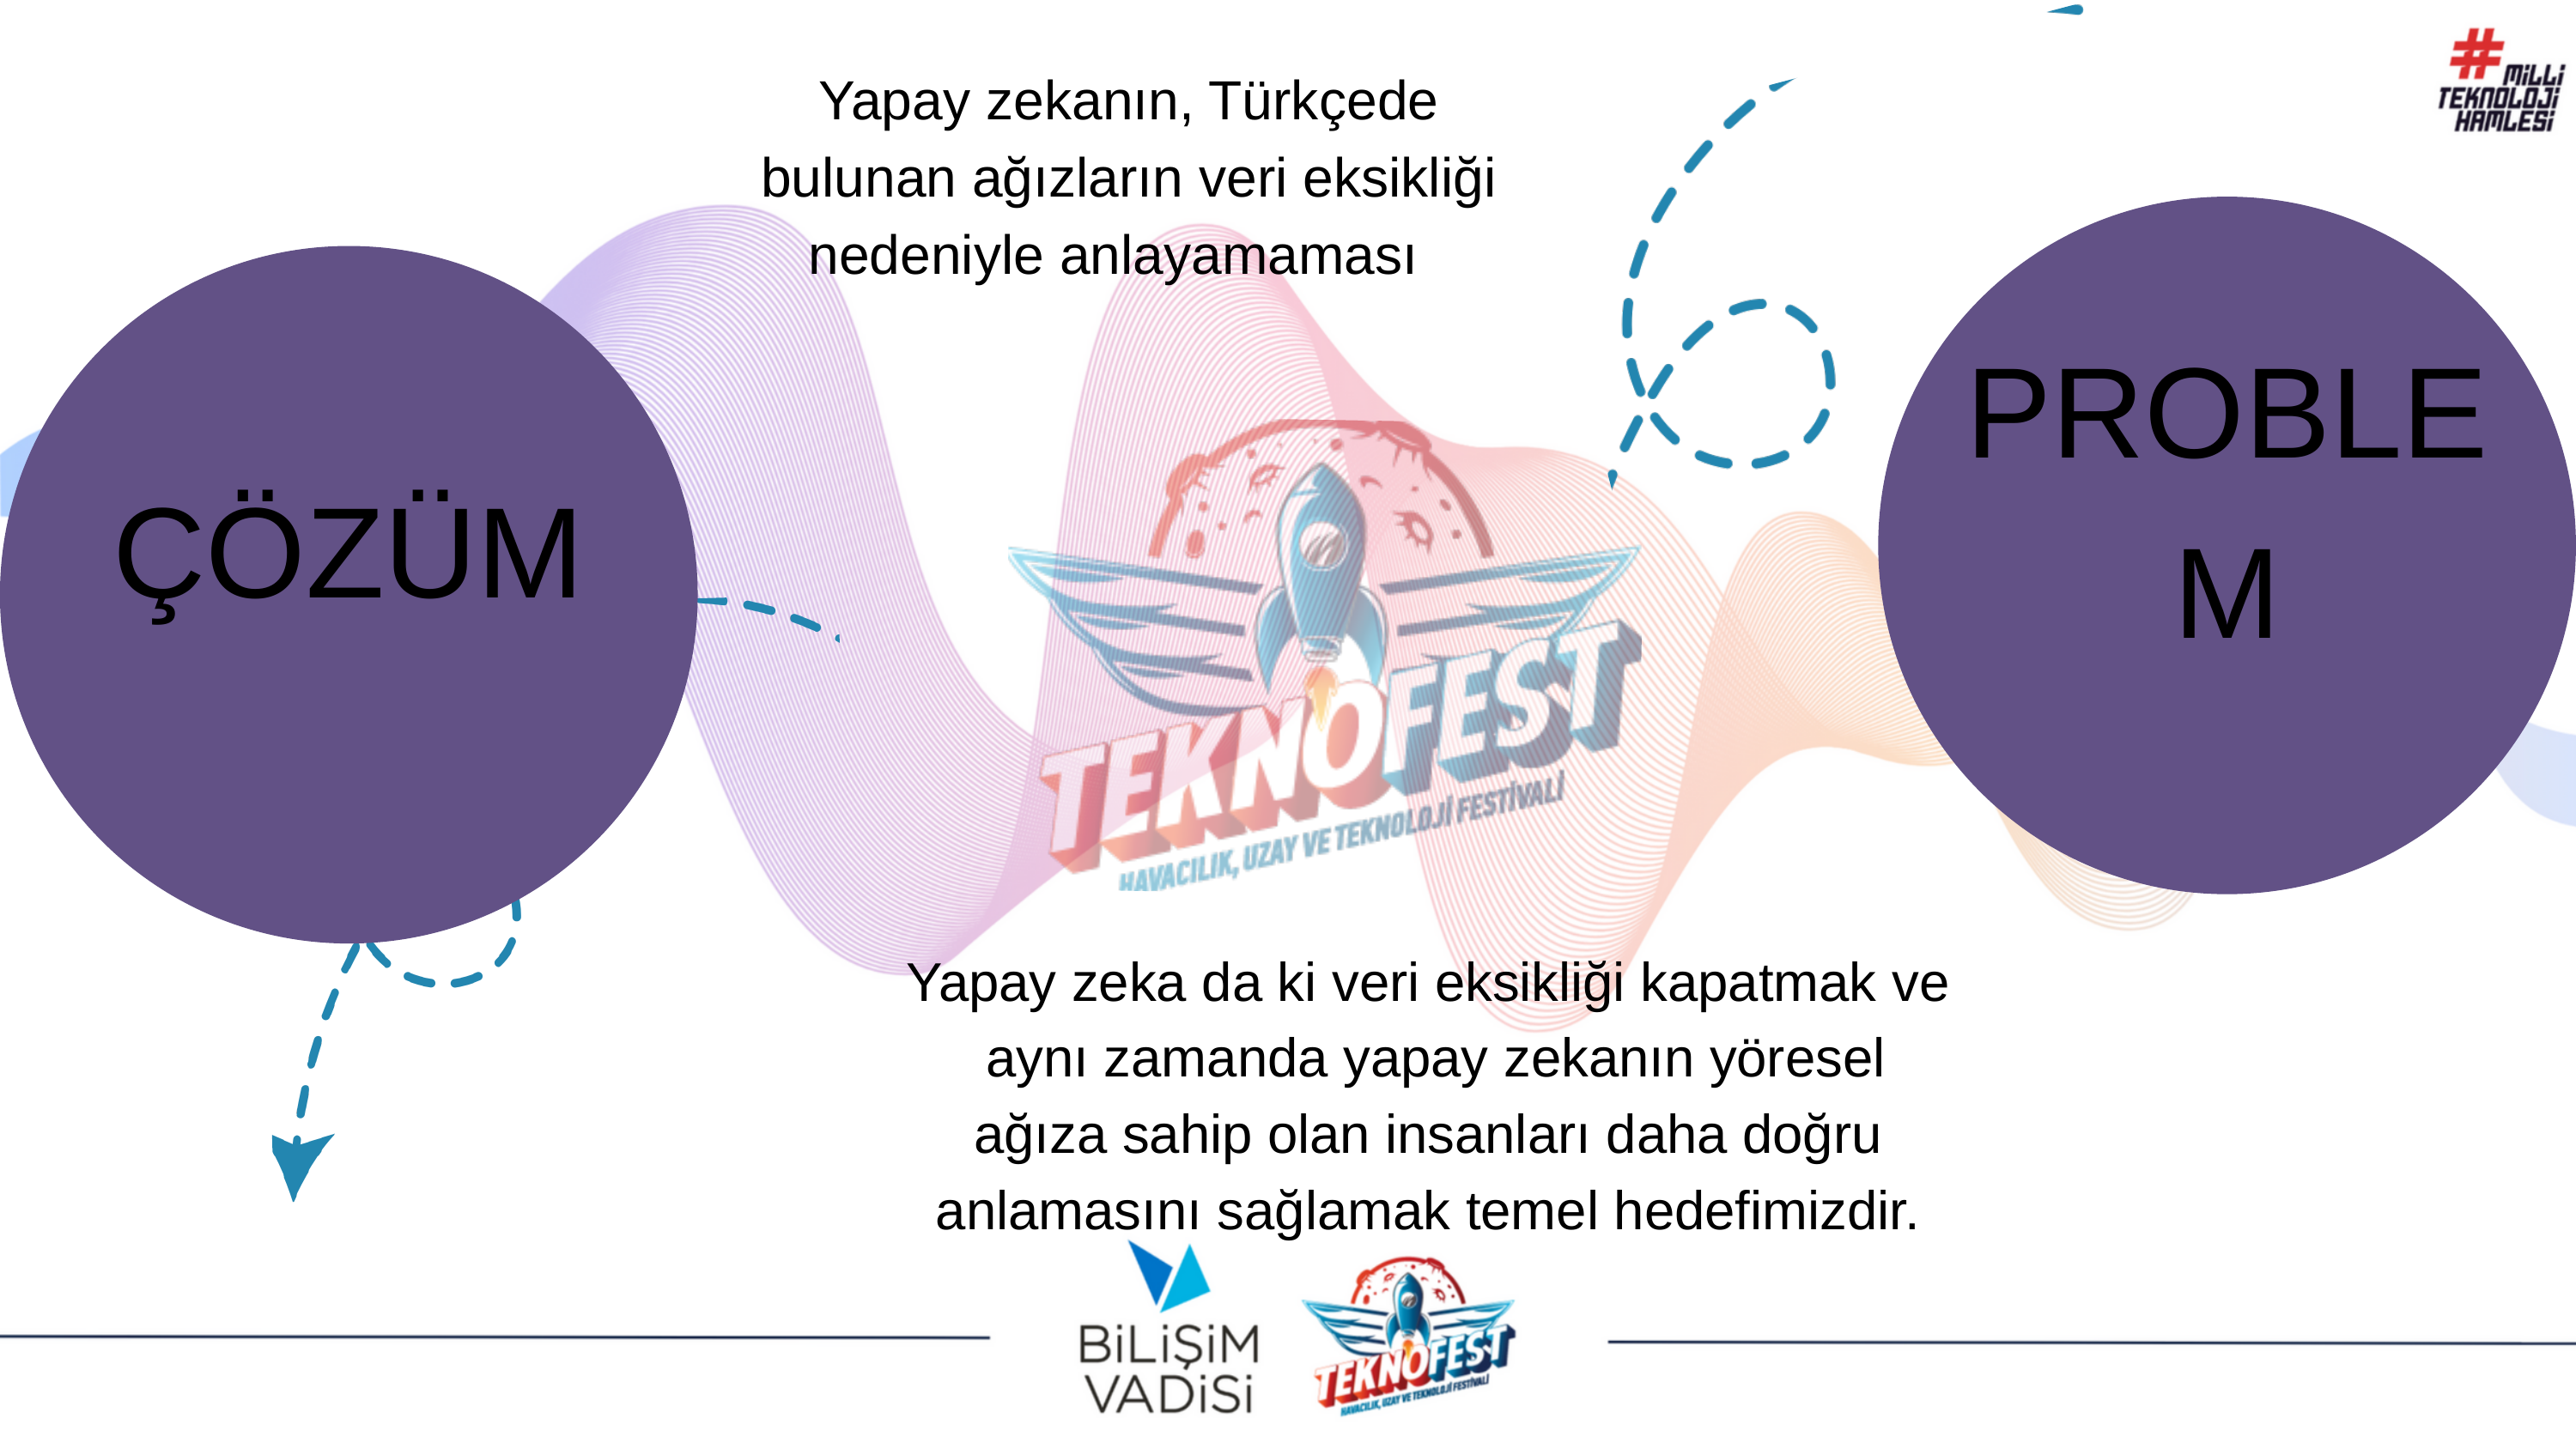

Yapay zekanın, Türkçede bulunan ağızların veri eksikliği nedeniyle anlayamaması

PROBLEM

ÇÖZÜM

Yapay zeka da ki veri eksikliği kapatmak ve  aynı zamanda yapay zekanın yöresel ağıza sahip olan insanları daha doğru anlamasını sağlamak temel hedefimizdir.